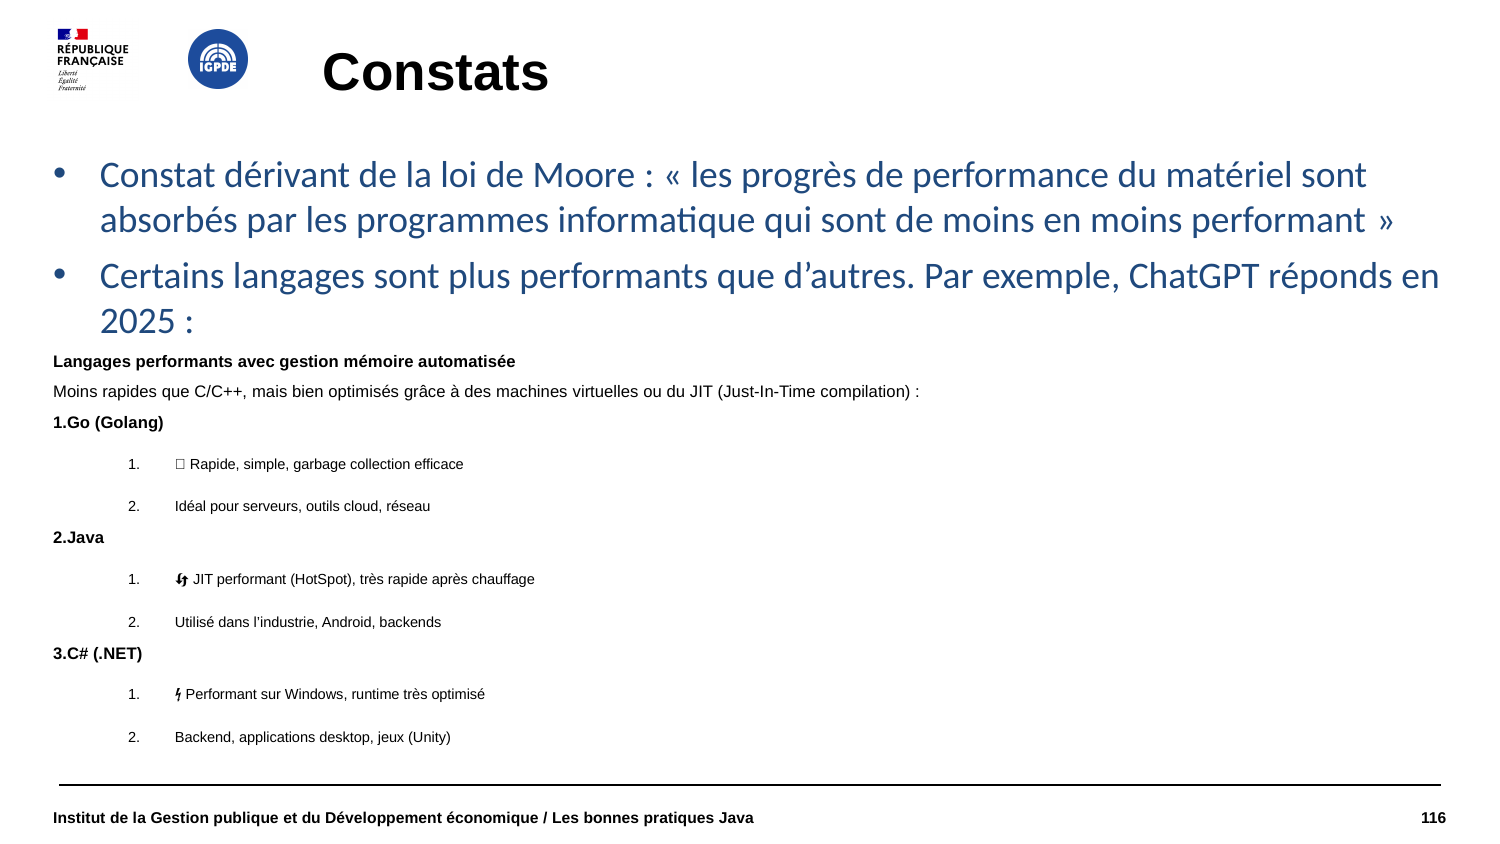

# Constats
Constat dérivant de la loi de Moore : « les progrès de performance du matériel sont absorbés par les programmes informatique qui sont de moins en moins performant »
Certains langages sont plus performants que d’autres. Par exemple, ChatGPT réponds en 2025 :
Langages performants avec gestion mémoire automatisée
Moins rapides que C/C++, mais bien optimisés grâce à des machines virtuelles ou du JIT (Just-In-Time compilation) :
Go (Golang)
🧼 Rapide, simple, garbage collection efficace
Idéal pour serveurs, outils cloud, réseau
Java
🔄 JIT performant (HotSpot), très rapide après chauffage
Utilisé dans l’industrie, Android, backends
C# (.NET)
⚡ Performant sur Windows, runtime très optimisé
Backend, applications desktop, jeux (Unity)

Institut de la Gestion publique et du Développement économique / Les bonnes pratiques Java
116